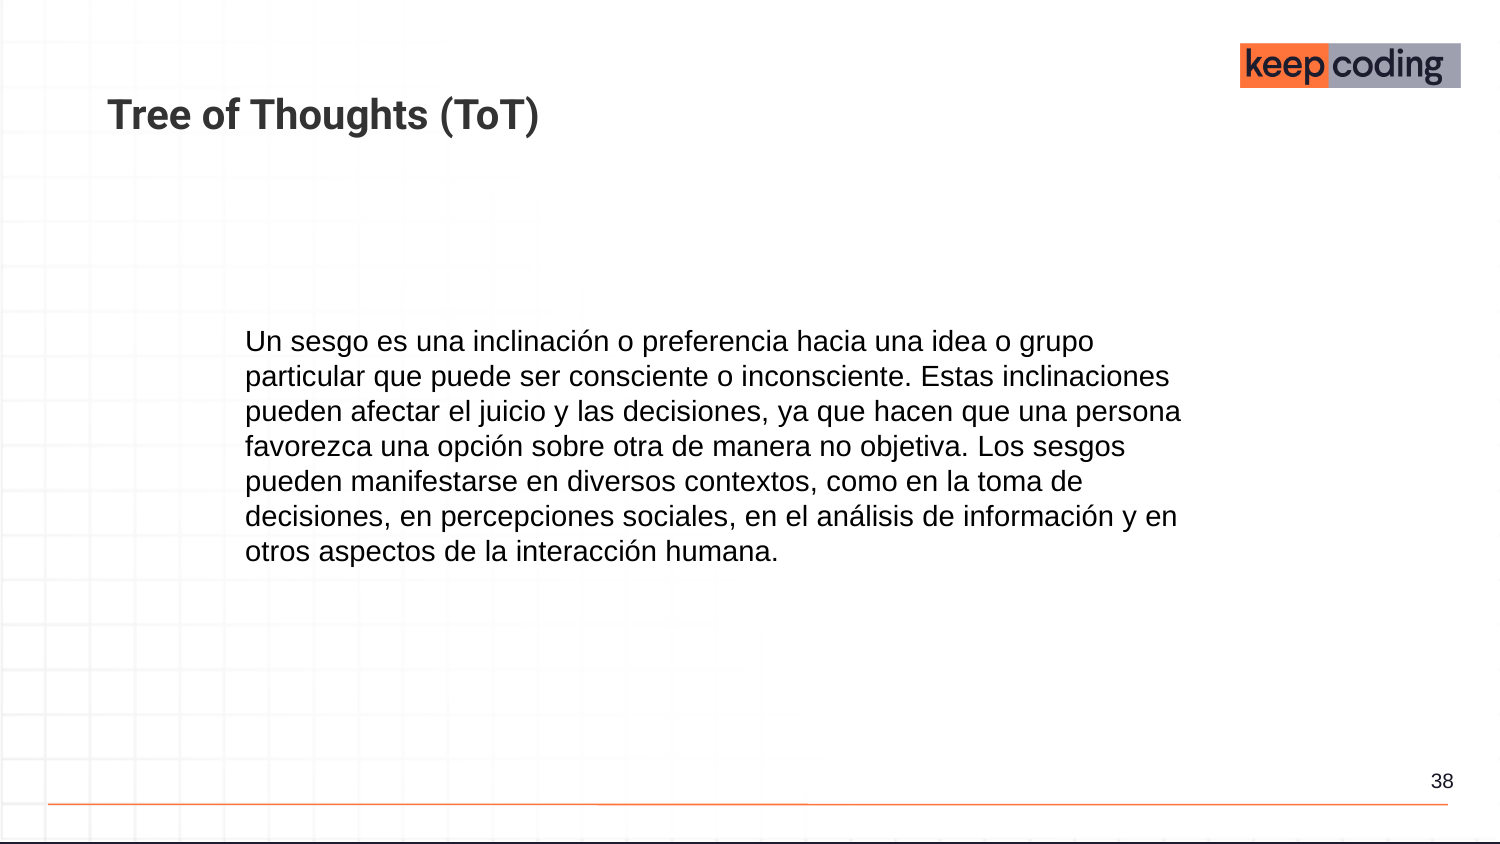

Tree of Thoughts (ToT)

Un sesgo es una inclinación o preferencia hacia una idea o grupo particular que puede ser consciente o inconsciente. Estas inclinaciones pueden afectar el juicio y las decisiones, ya que hacen que una persona favorezca una opción sobre otra de manera no objetiva. Los sesgos pueden manifestarse en diversos contextos, como en la toma de decisiones, en percepciones sociales, en el análisis de información y en otros aspectos de la interacción humana.
38